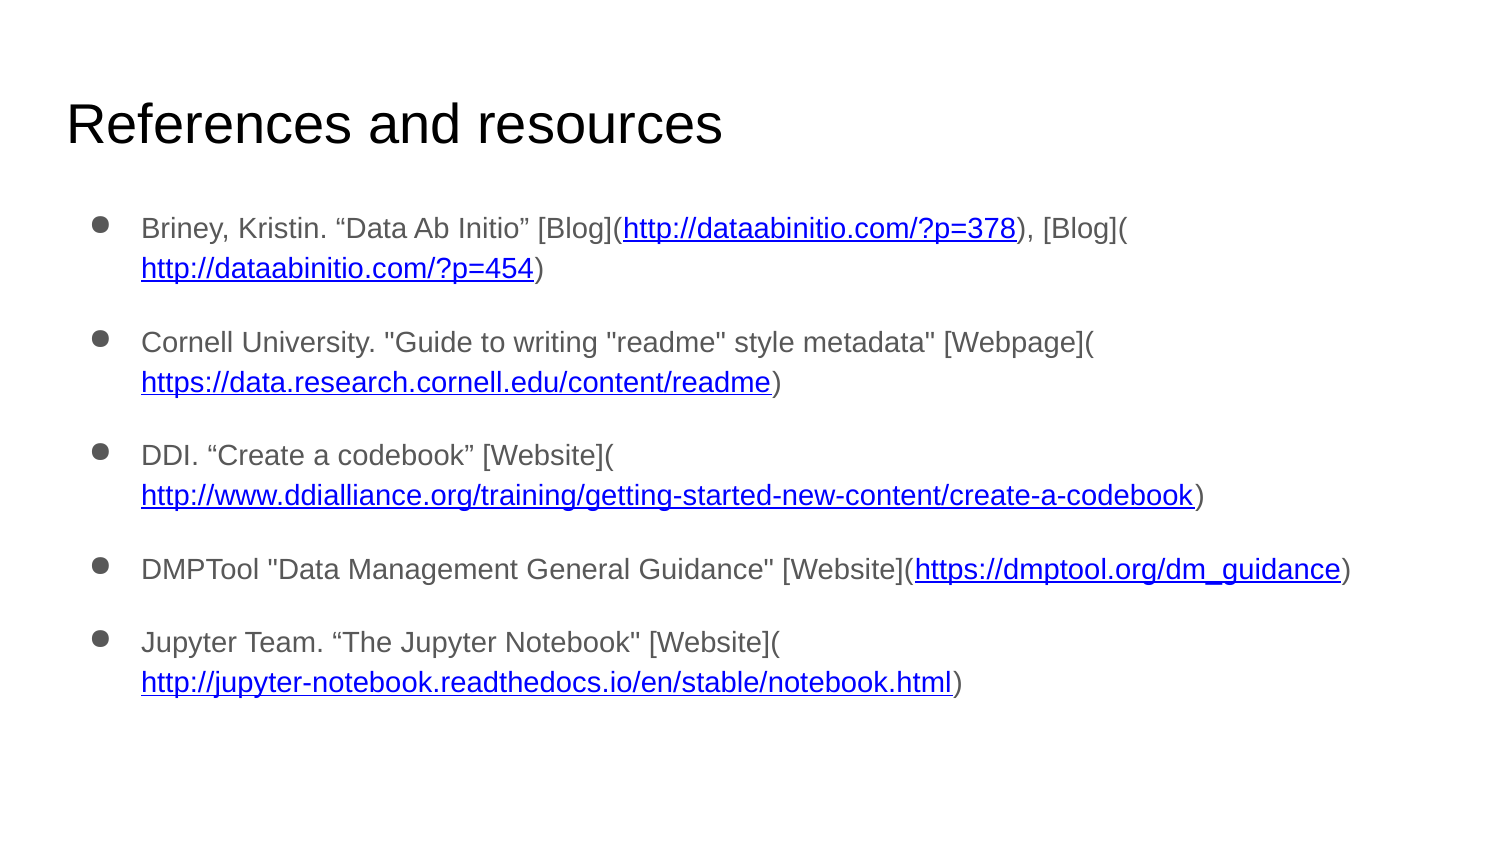

# References and resources
Briney, Kristin. “Data Ab Initio” [Blog](http://dataabinitio.com/?p=378), [Blog](http://dataabinitio.com/?p=454)
Cornell University. "Guide to writing "readme" style metadata" [Webpage](https://data.research.cornell.edu/content/readme)
DDI. “Create a codebook” [Website](http://www.ddialliance.org/training/getting-started-new-content/create-a-codebook)
DMPTool "Data Management General Guidance" [Website](https://dmptool.org/dm_guidance)
Jupyter Team. “The Jupyter Notebook" [Website](http://jupyter-notebook.readthedocs.io/en/stable/notebook.html)